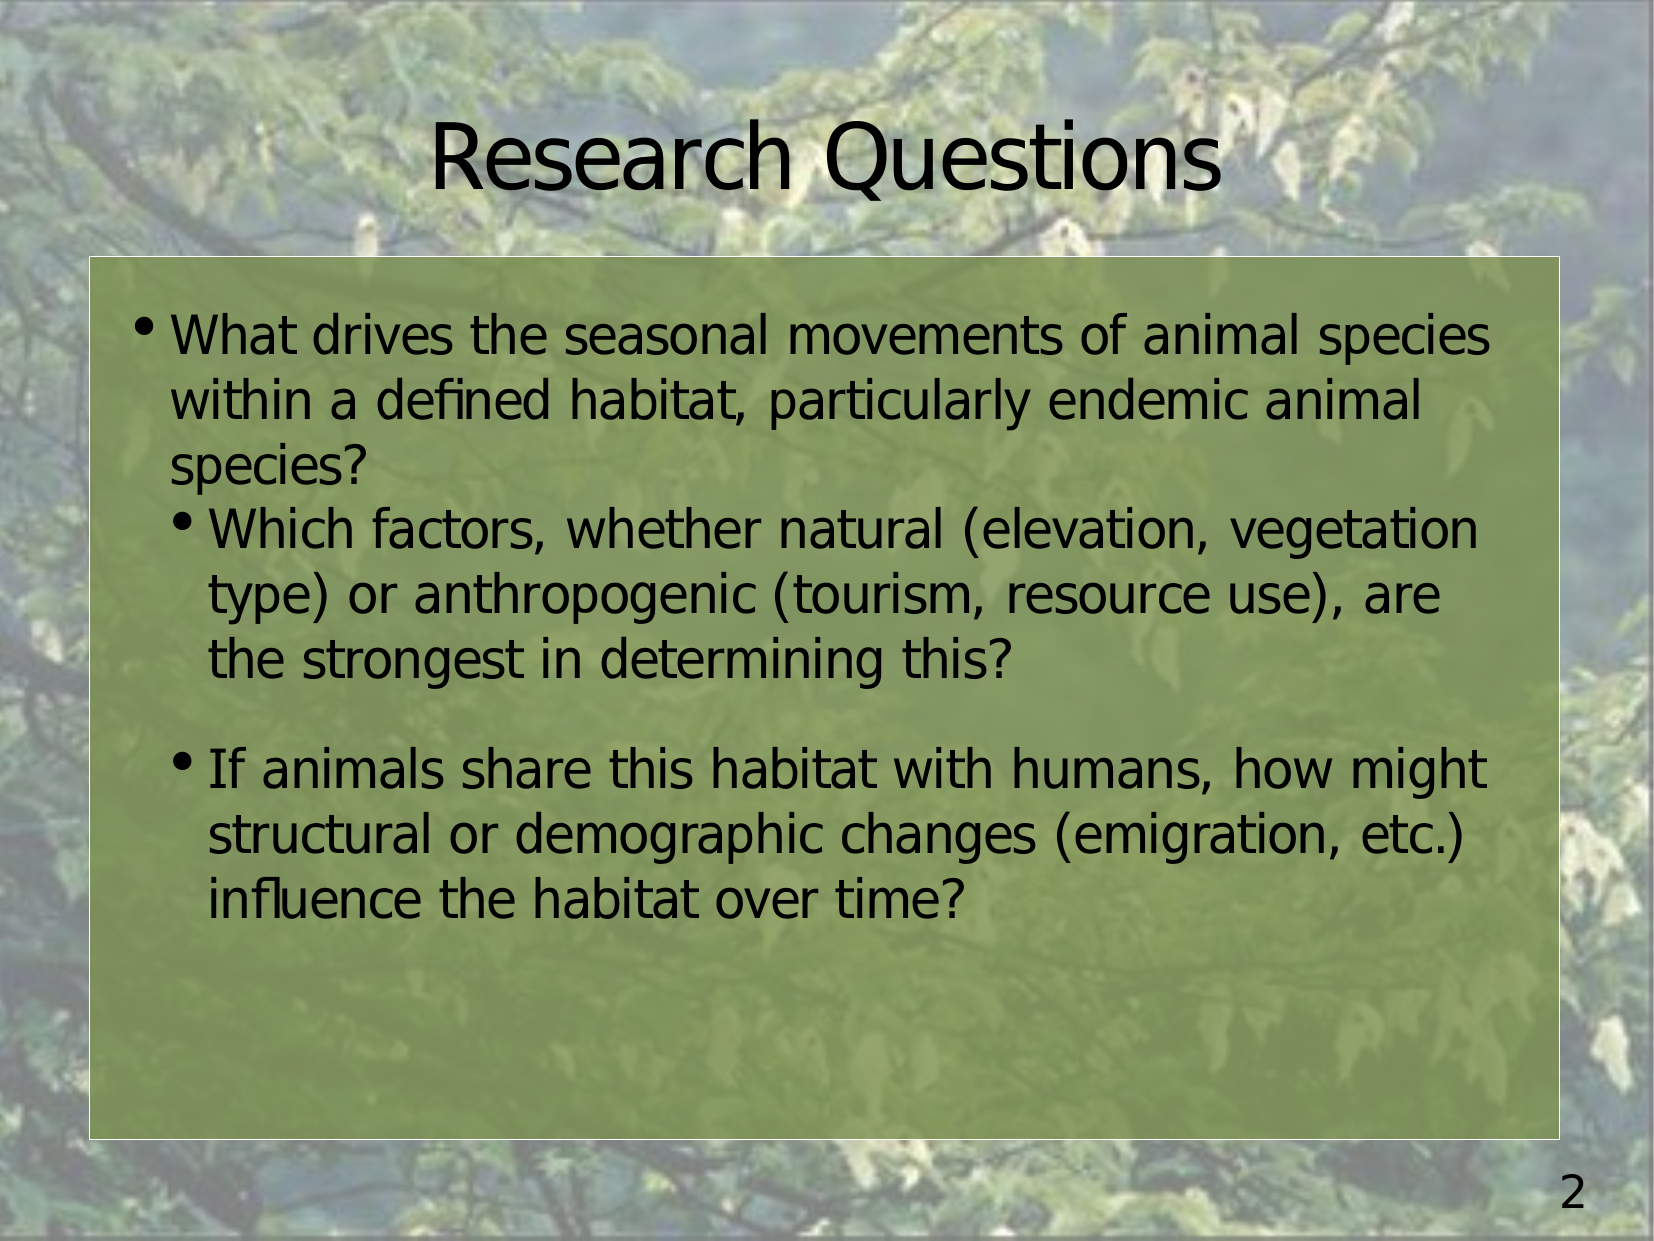

Research Questions

What drives the seasonal movements of animal species within a defined habitat, particularly endemic animal species?
Which factors, whether natural (elevation, vegetation type) or anthropogenic (tourism, resource use), are the strongest in determining this?

If animals share this habitat with humans, how might structural or demographic changes (emigration, etc.) influence the habitat over time?